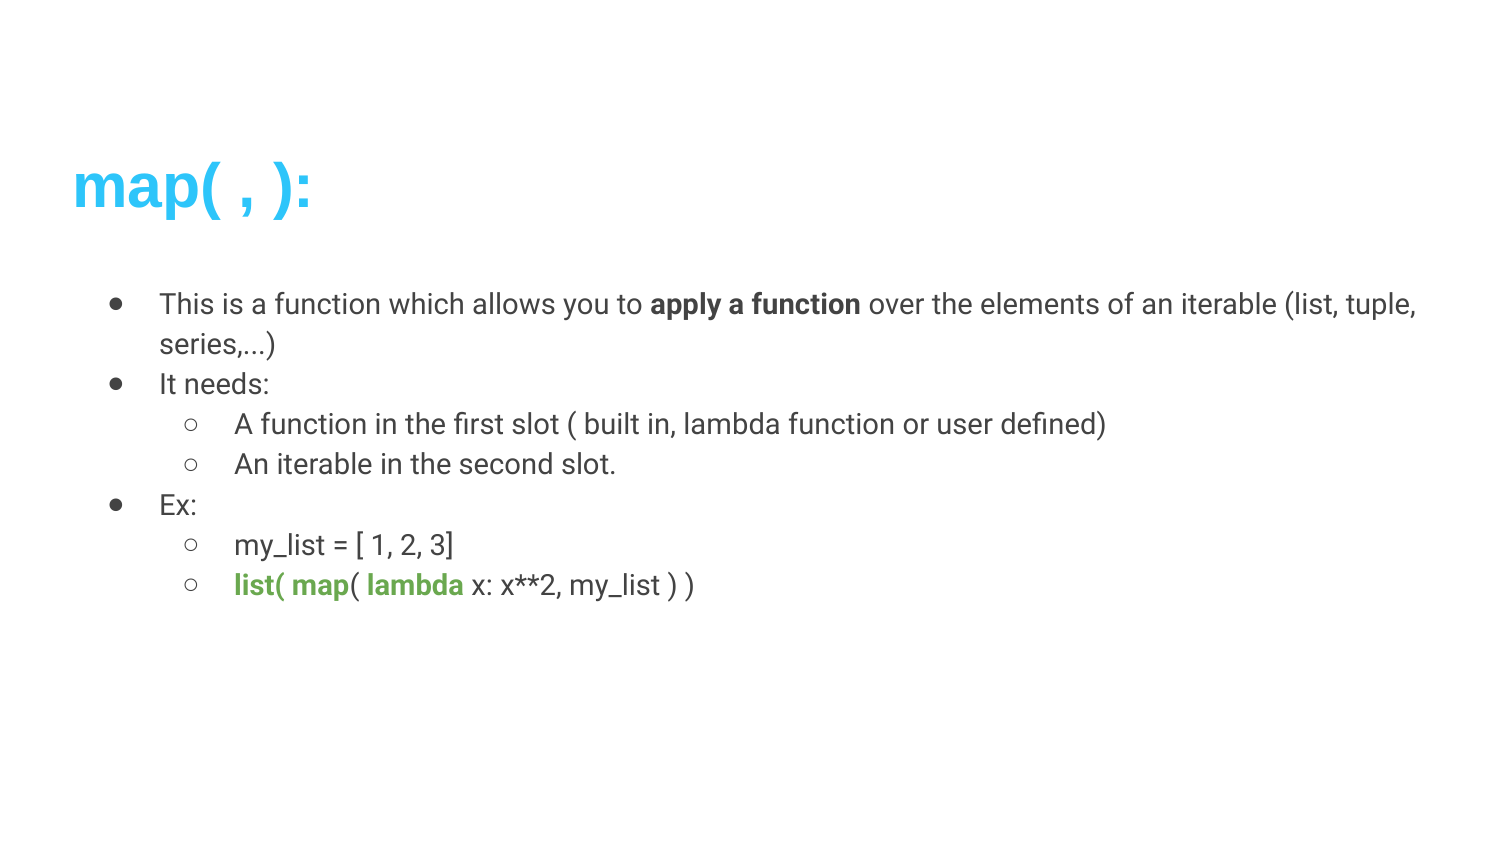

map( , ):
This is a function which allows you to apply a function over the elements of an iterable (list, tuple, series,...)
It needs:
A function in the first slot ( built in, lambda function or user defined)
An iterable in the second slot.
Ex:
my_list = [ 1, 2, 3]
list( map( lambda x: x**2, my_list ) )